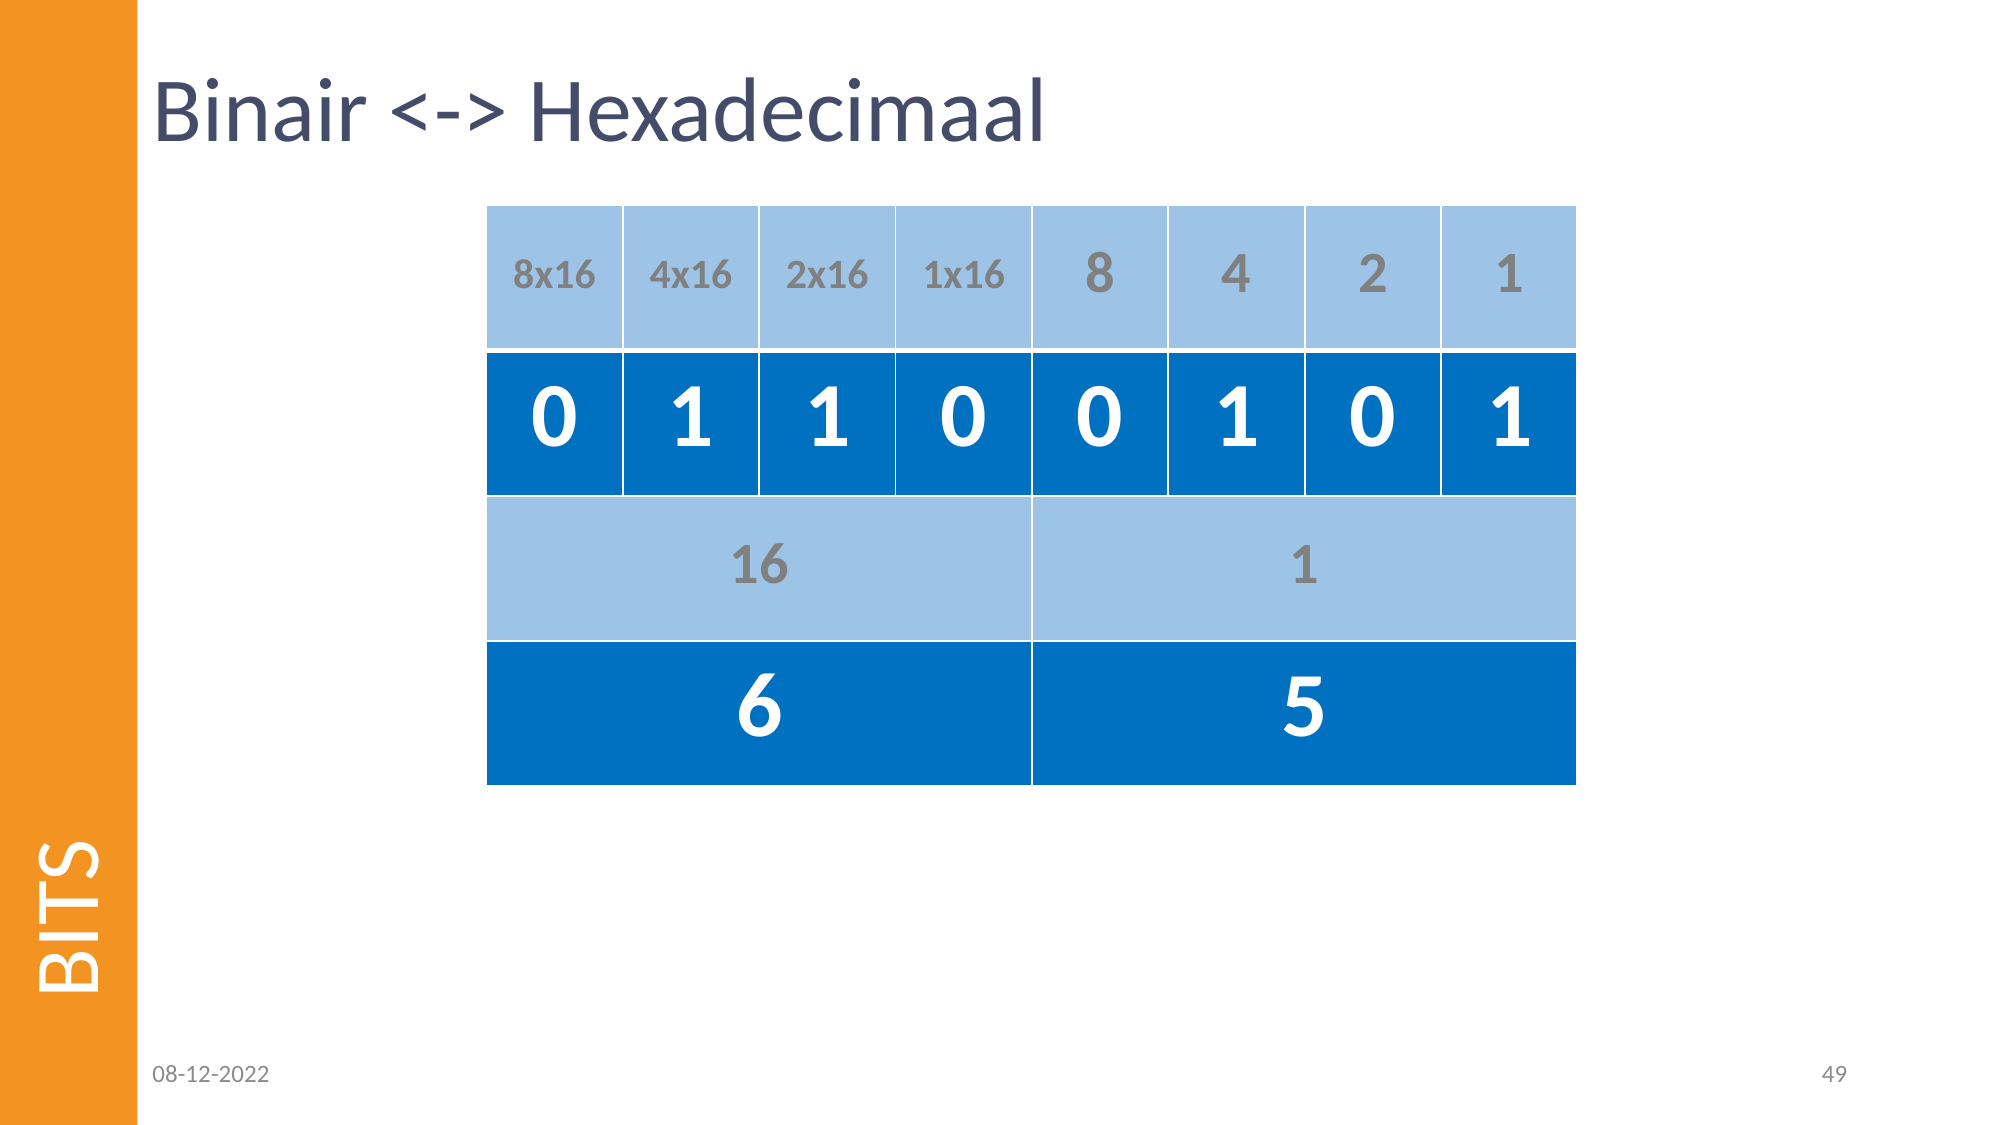

# Binair <-> Hexadecimaal
| 8x16 | 4x16 | 2x16 | 1x16 | 8 | 4 | 2 | 1 |
| --- | --- | --- | --- | --- | --- | --- | --- |
| 0 | 1 | 1 | 0 | 0 | 1 | 0 | 1 |
| 16 |  |  |  | 1 |  |  |  |
| 6 |  |  |  | 5 |  |  |  |

BITS
08-12-2022

49